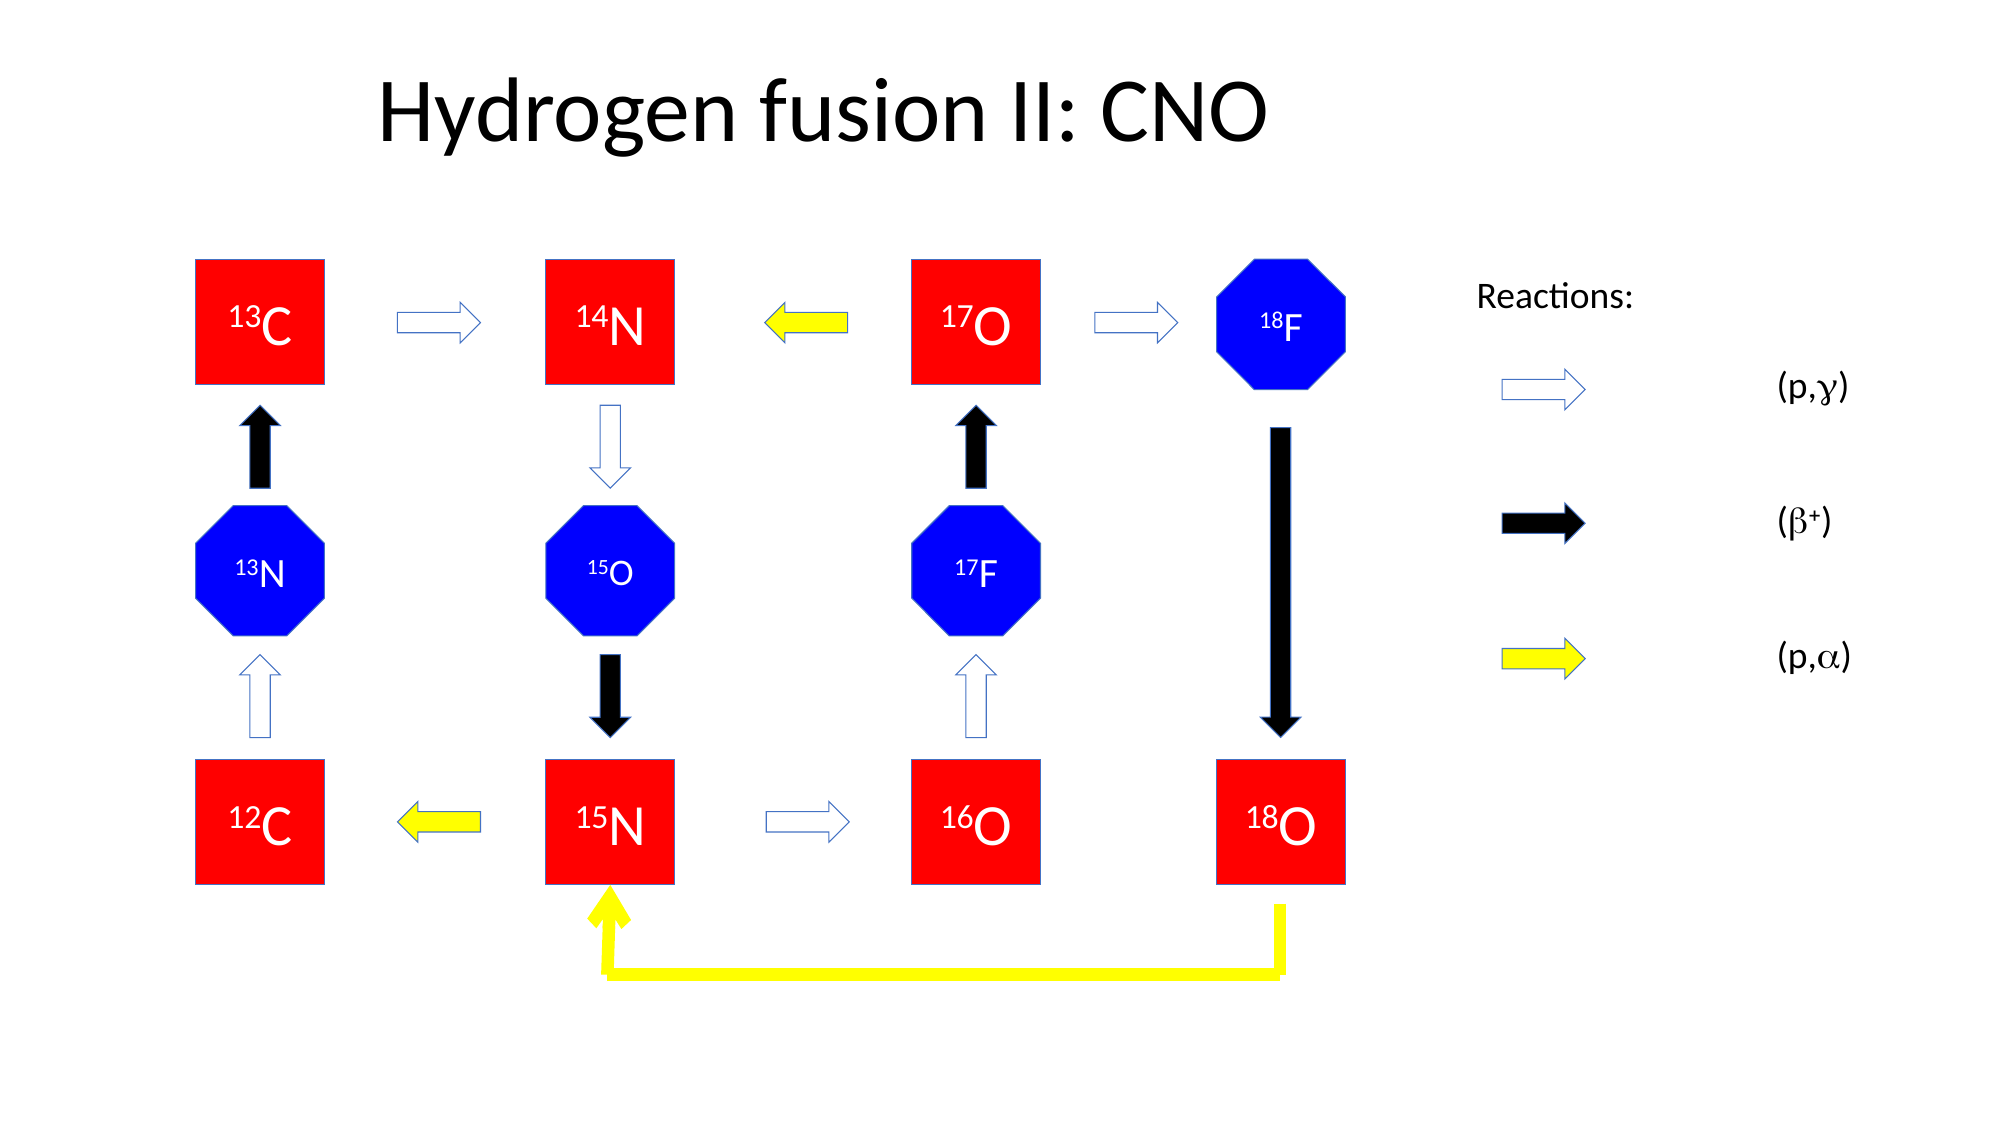

# Hydrogen fusion II: CNO
13C
14N
17O
18F
Reactions:

		(p,γ)

		(β+)

		(p,α)

13N
15O
17F

12C
15N
16O
18O